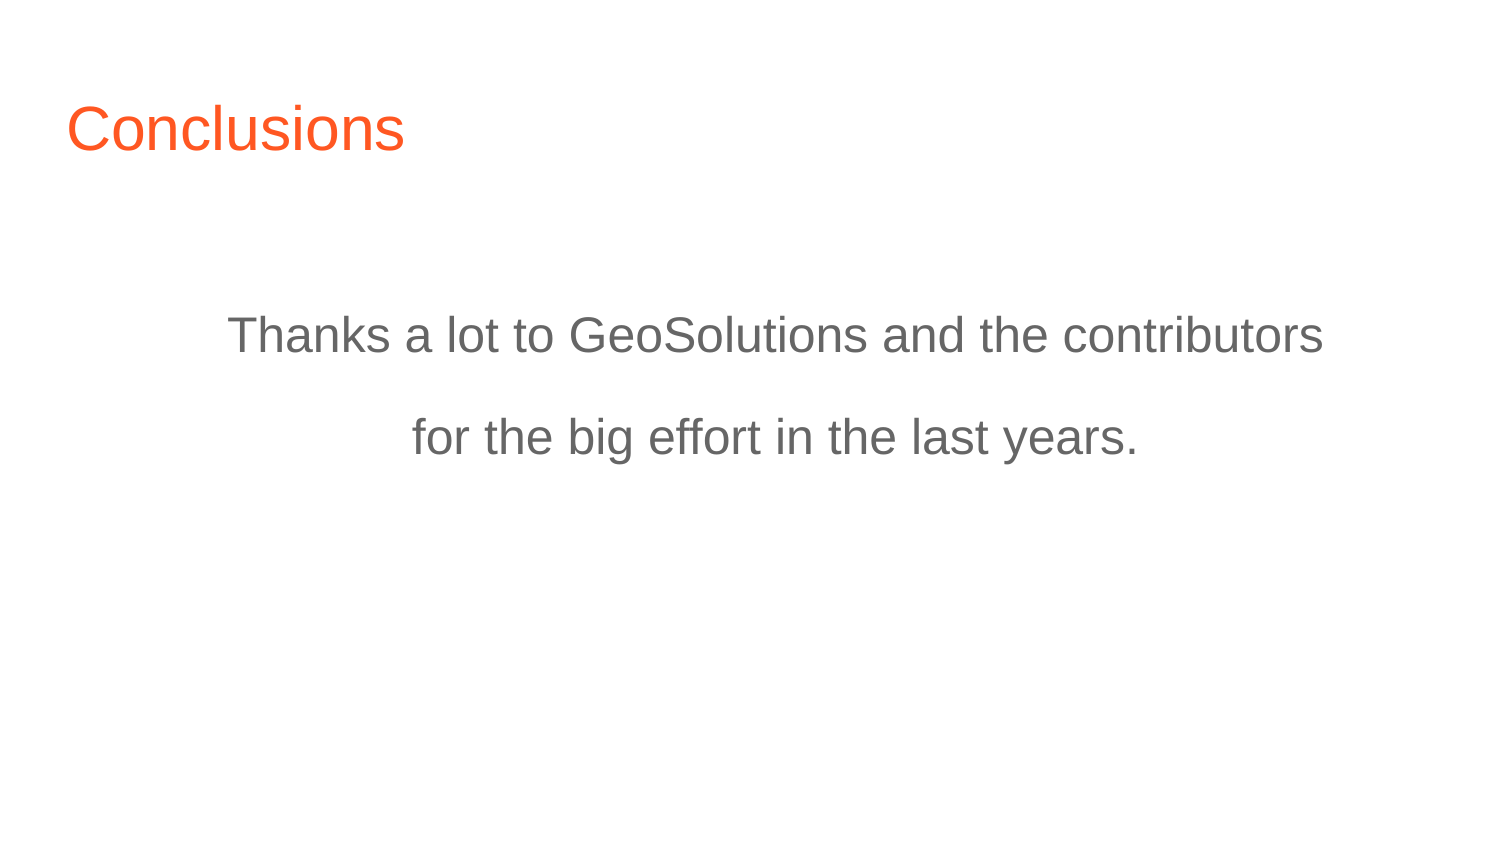

# Conclusions

Thanks a lot to GeoSolutions and the contributors
for the big effort in the last years.